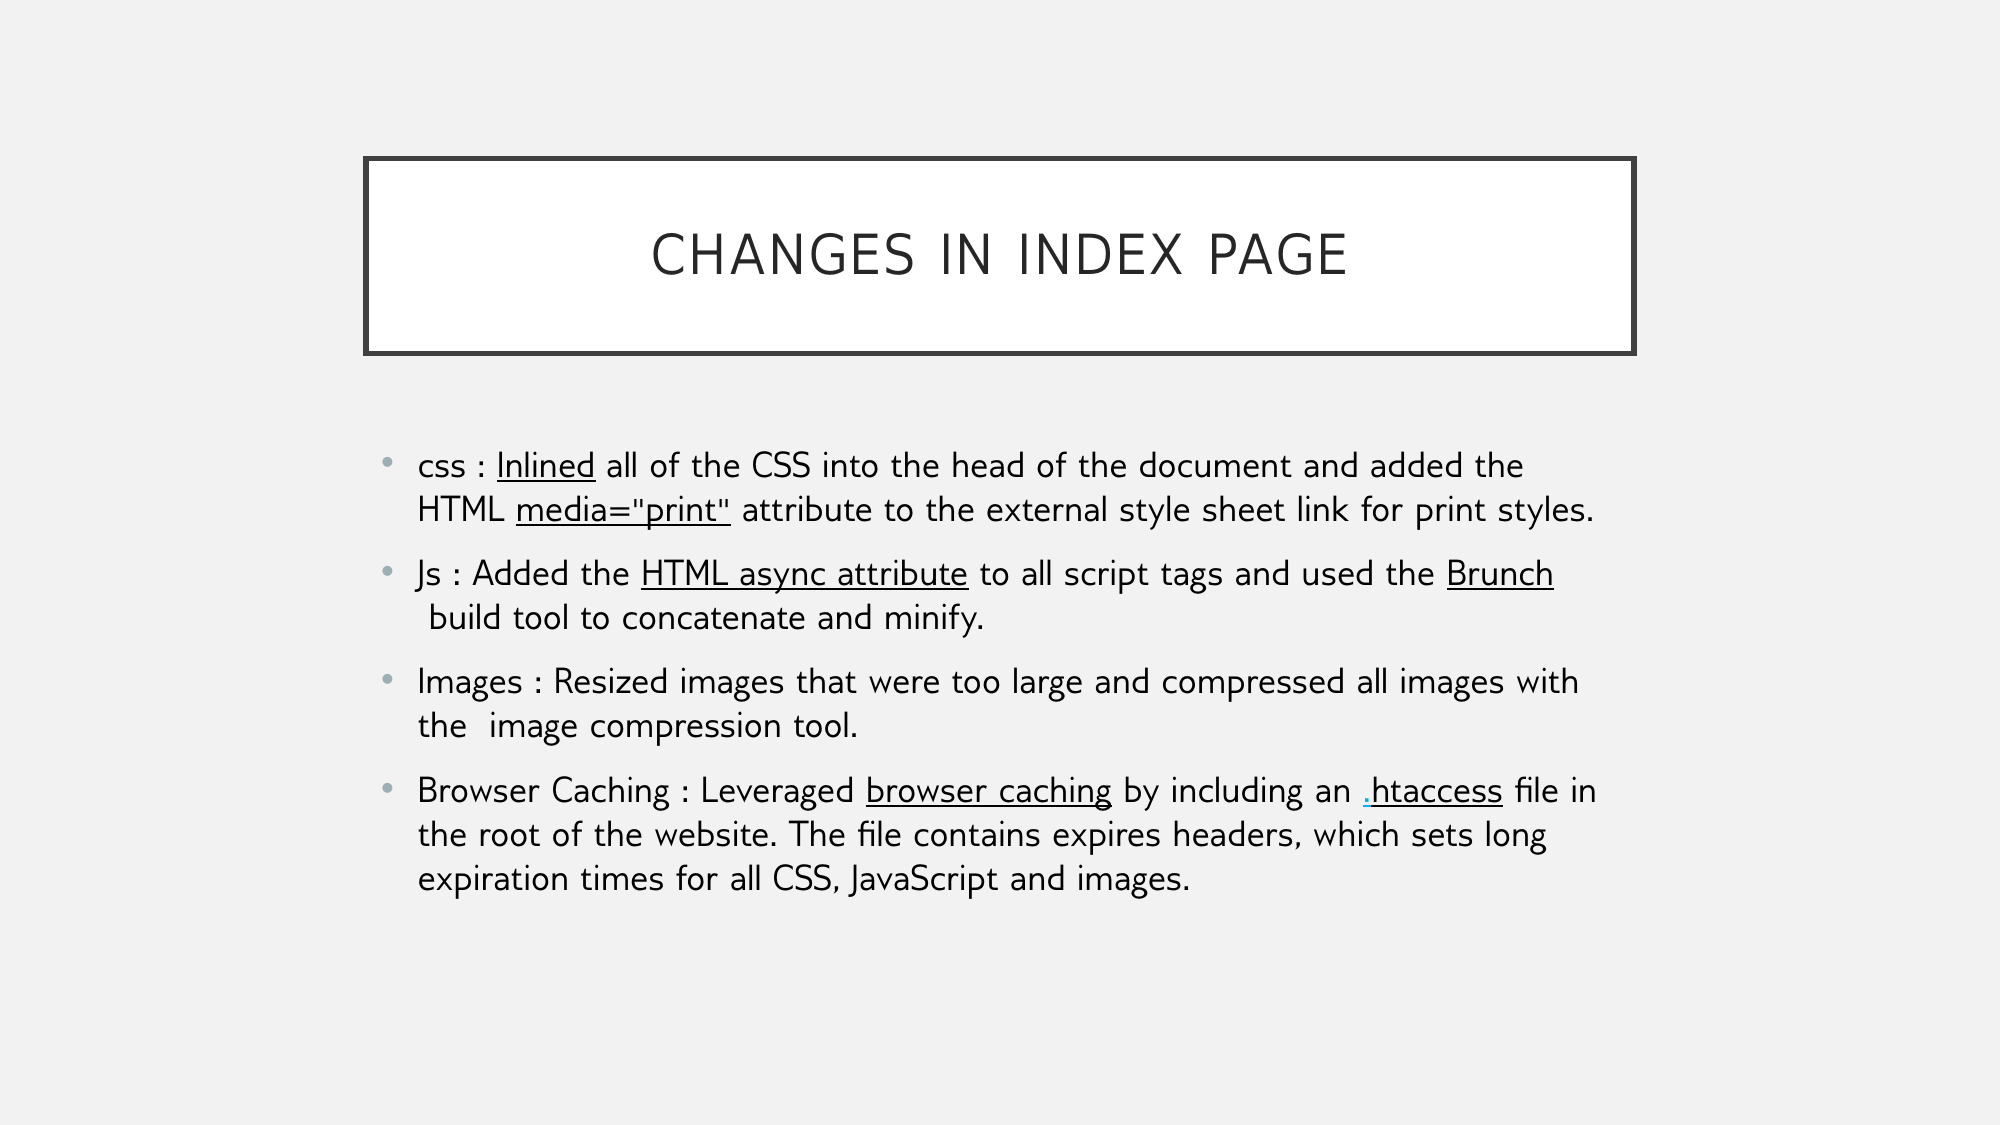

# Changes in index page
css : Inlined all of the CSS into the head of the document and added the HTML media="print" attribute to the external style sheet link for print styles.
Js : Added the HTML async attribute to all script tags and used the Brunch build tool to concatenate and minify.
Images : Resized images that were too large and compressed all images with the  image compression tool.
Browser Caching : Leveraged browser caching by including an .htaccess file in the root of the website. The file contains expires headers, which sets long expiration times for all CSS, JavaScript and images.